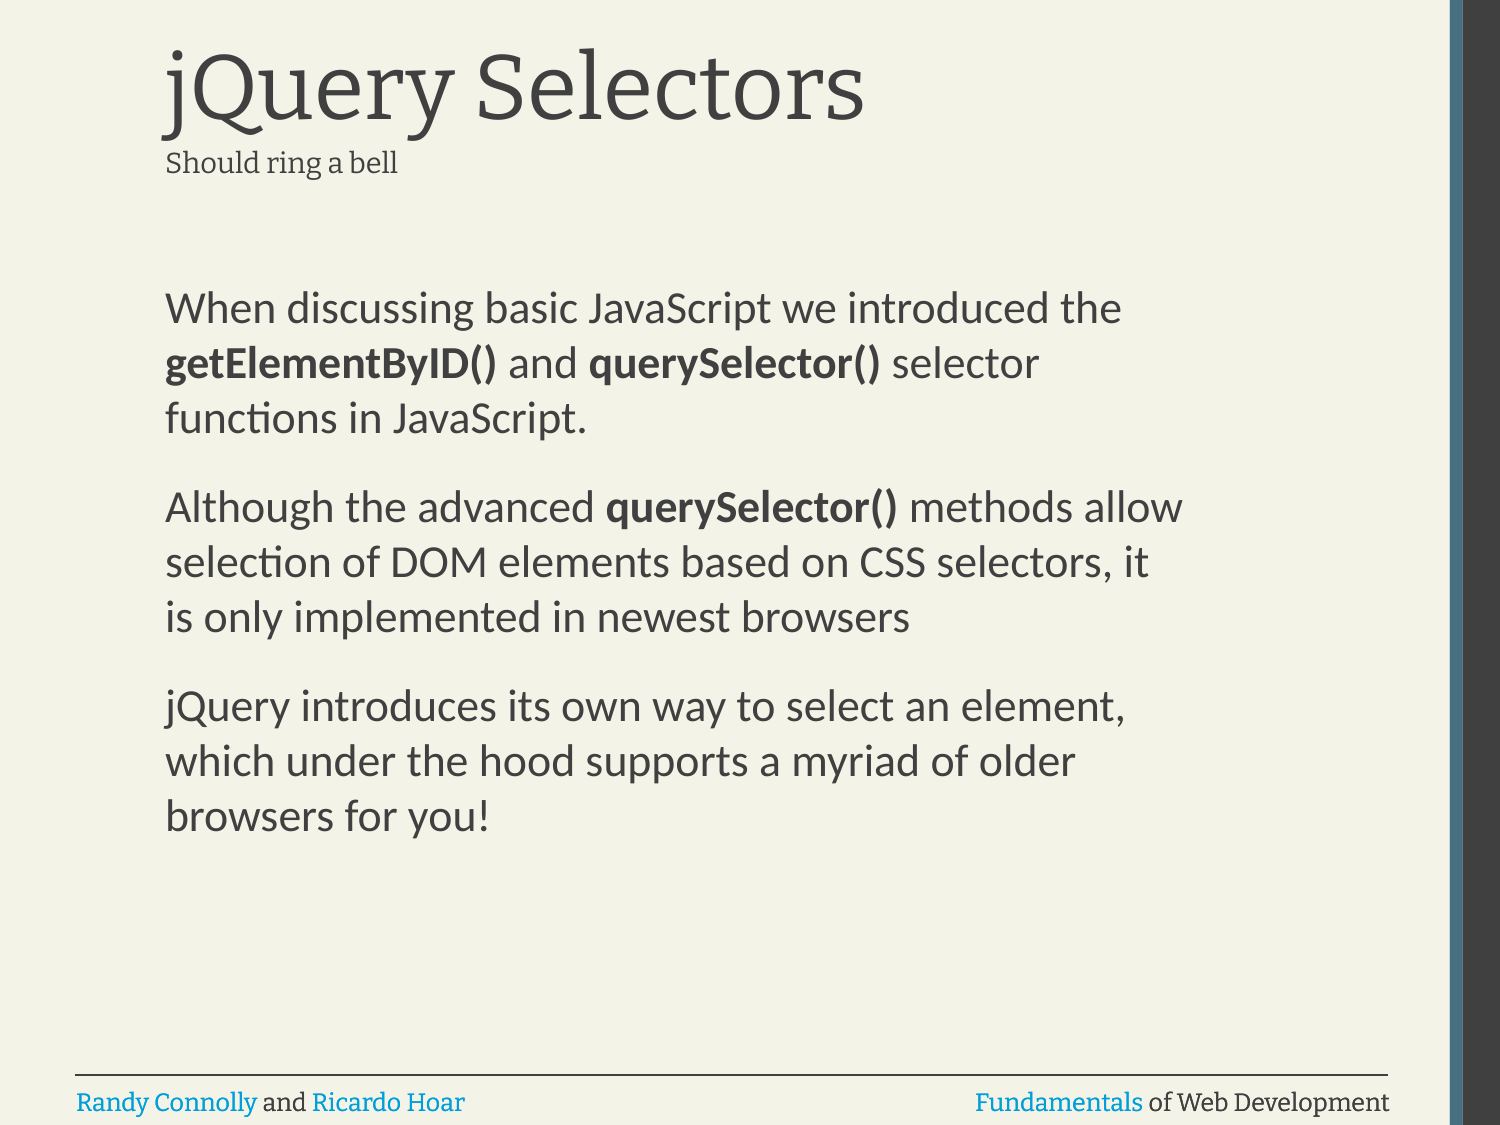

# jQuery Selectors
Should ring a bell
When discussing basic JavaScript we introduced the getElementByID() and querySelector() selector functions in JavaScript.
Although the advanced querySelector() methods allow selection of DOM elements based on CSS selectors, it is only implemented in newest browsers
jQuery introduces its own way to select an element, which under the hood supports a myriad of older browsers for you!